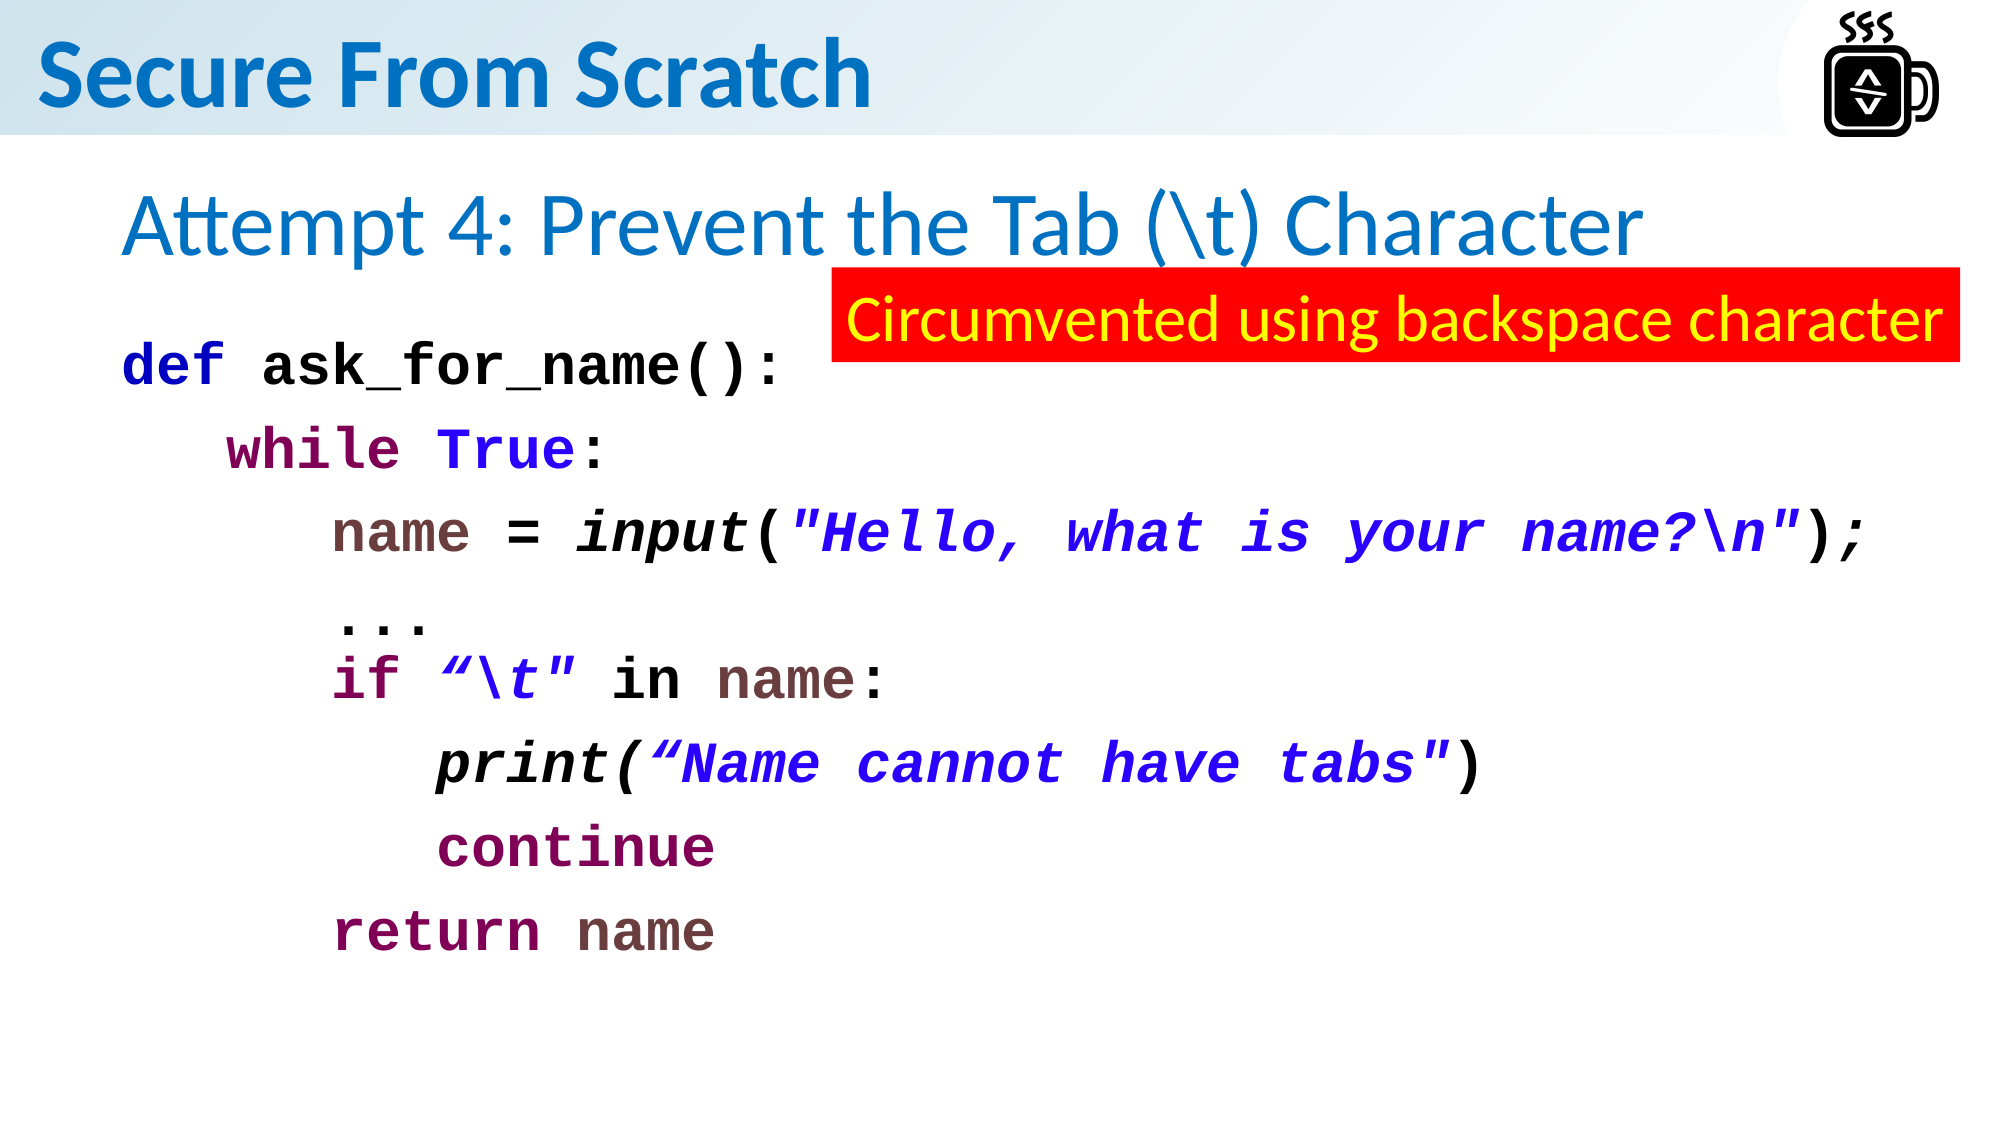

# Attempt 4: Prevent the Tab (\t) Character
Circumvented using backspace character
def ask_for_name():
   while True:
      name = input("Hello, what is your name?\n");
      ...
      if “\t" in name:
         print(“Name cannot have tabs")
         continue
      return name